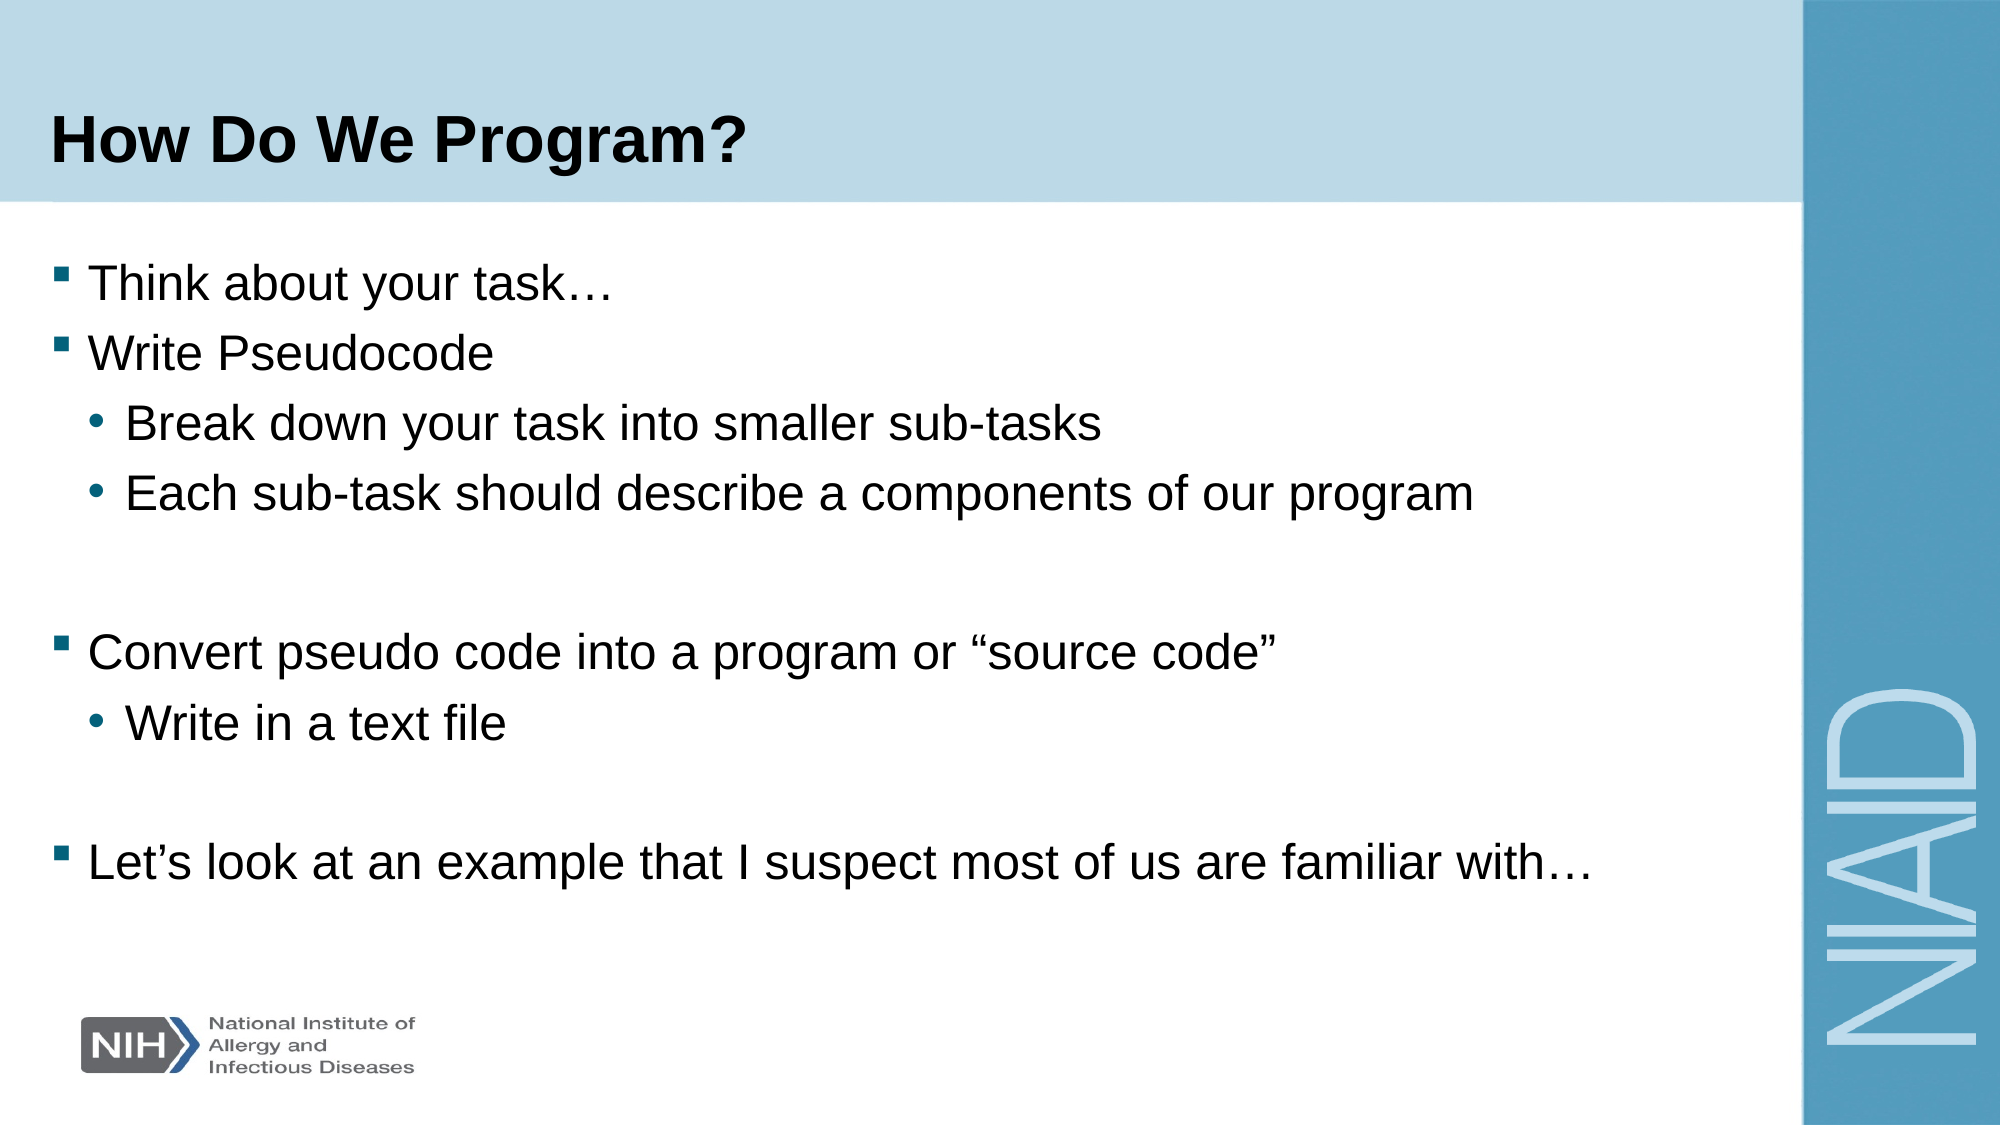

# How Do We Program?
Think about your task…
Write Pseudocode
Break down your task into smaller sub-tasks
Each sub-task should describe a components of our program

Convert pseudo code into a program or “source code”
Write in a text file

Let’s look at an example that I suspect most of us are familiar with…